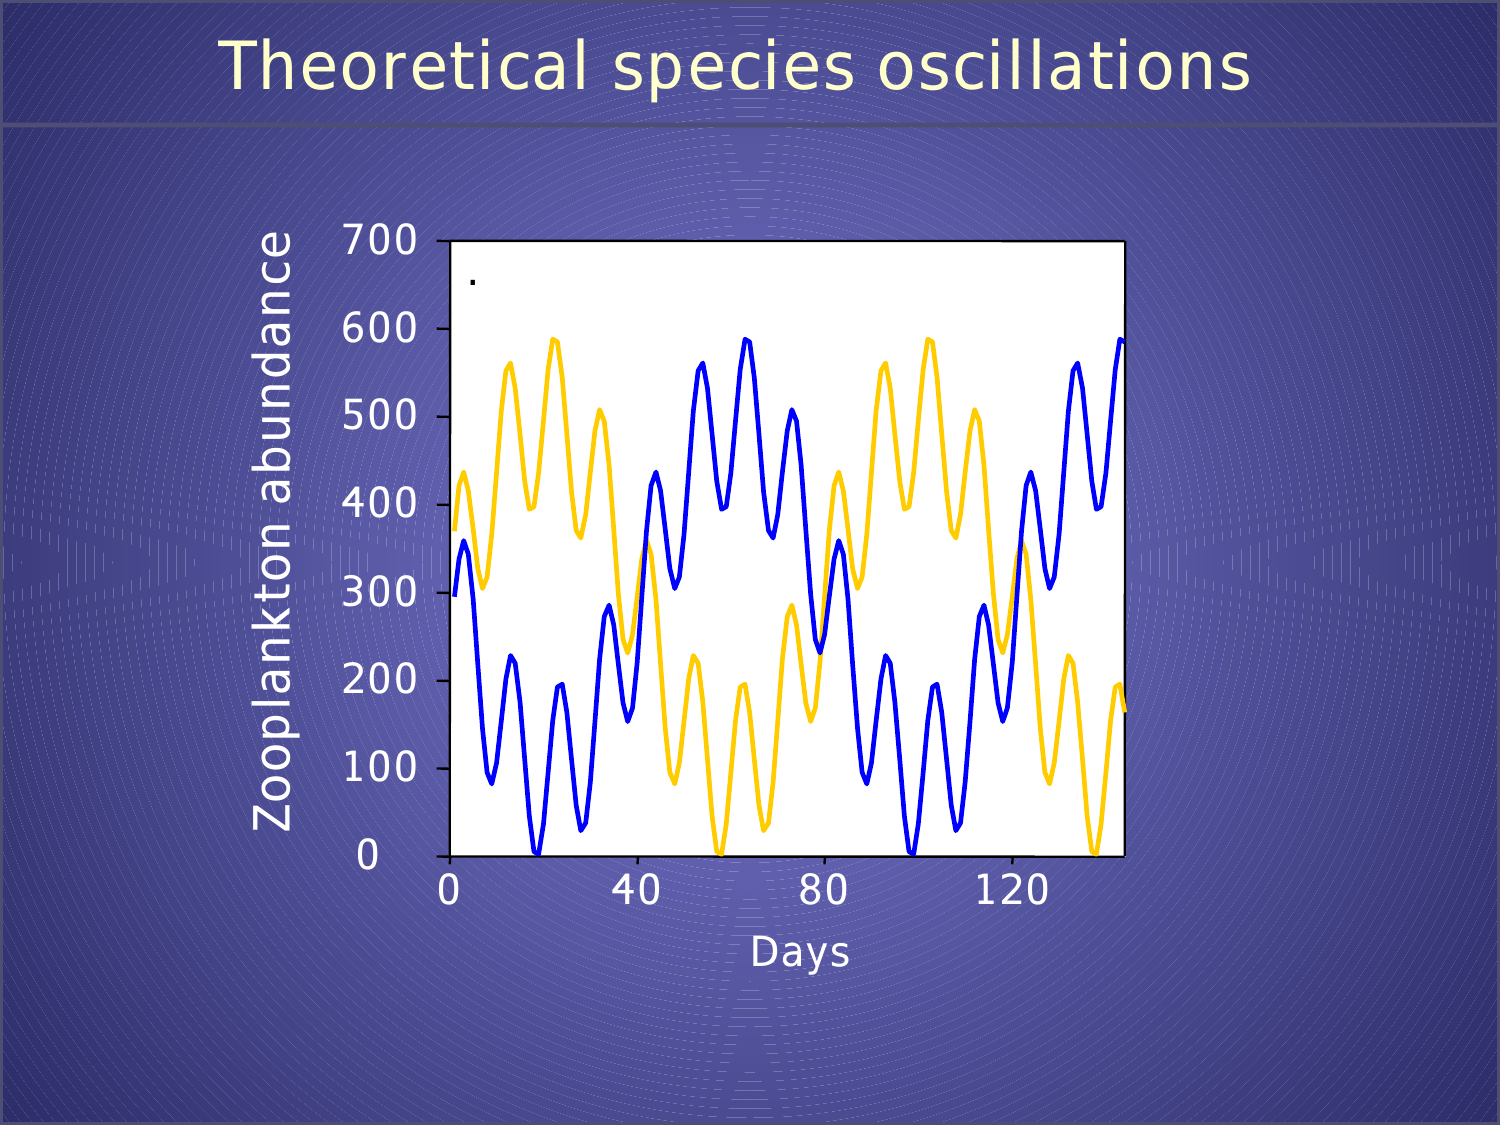

Theoretical species oscillations

700

.
600

500

400
Zooplankton abundance

300

200

100

0

0
40
80
120
Days